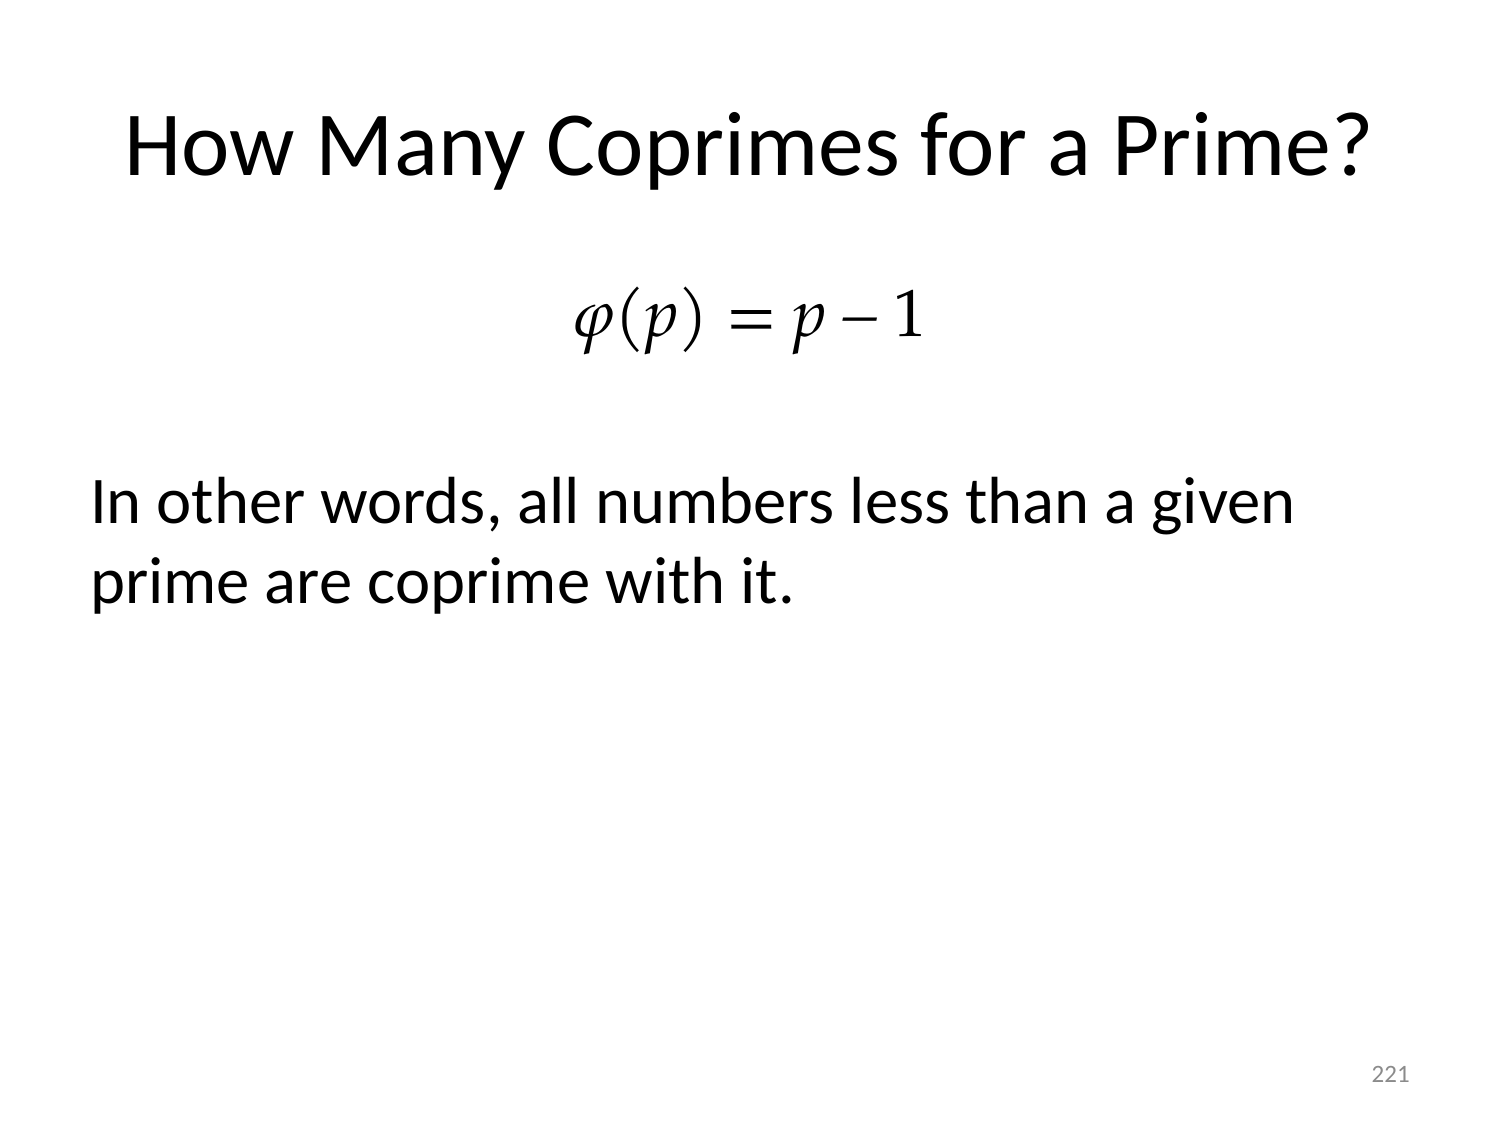

# How Many Coprimes for a Prime?
φ(p) = p – 1

In other words, all numbers less than a given prime are coprime with it.

221